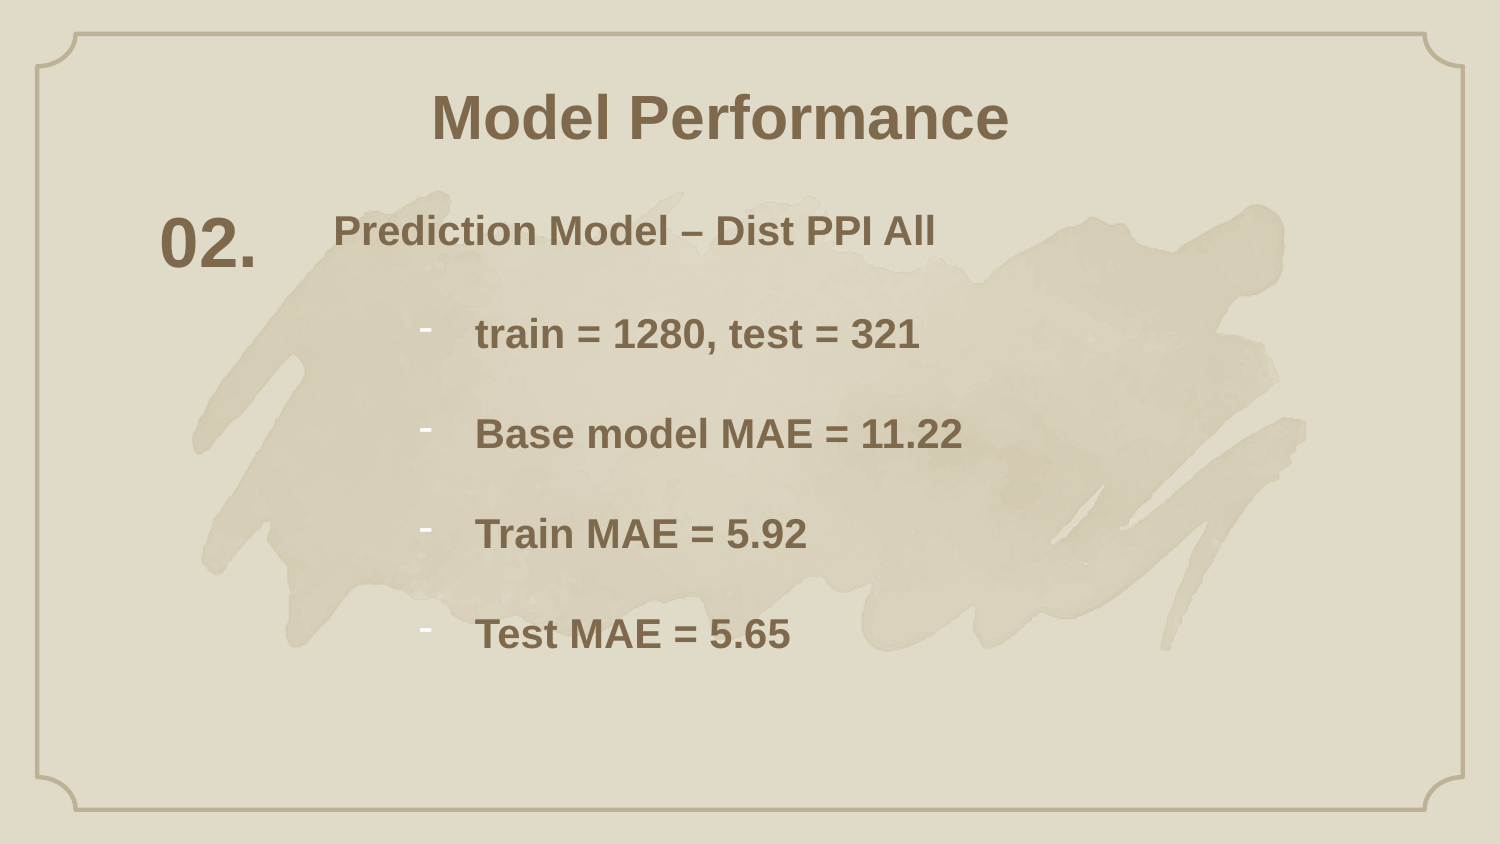

Model Performance
02.
Prediction Model – Dist PPI All
train = 1280, test = 321

Base model MAE = 11.22

Train MAE = 5.92

Test MAE = 5.65